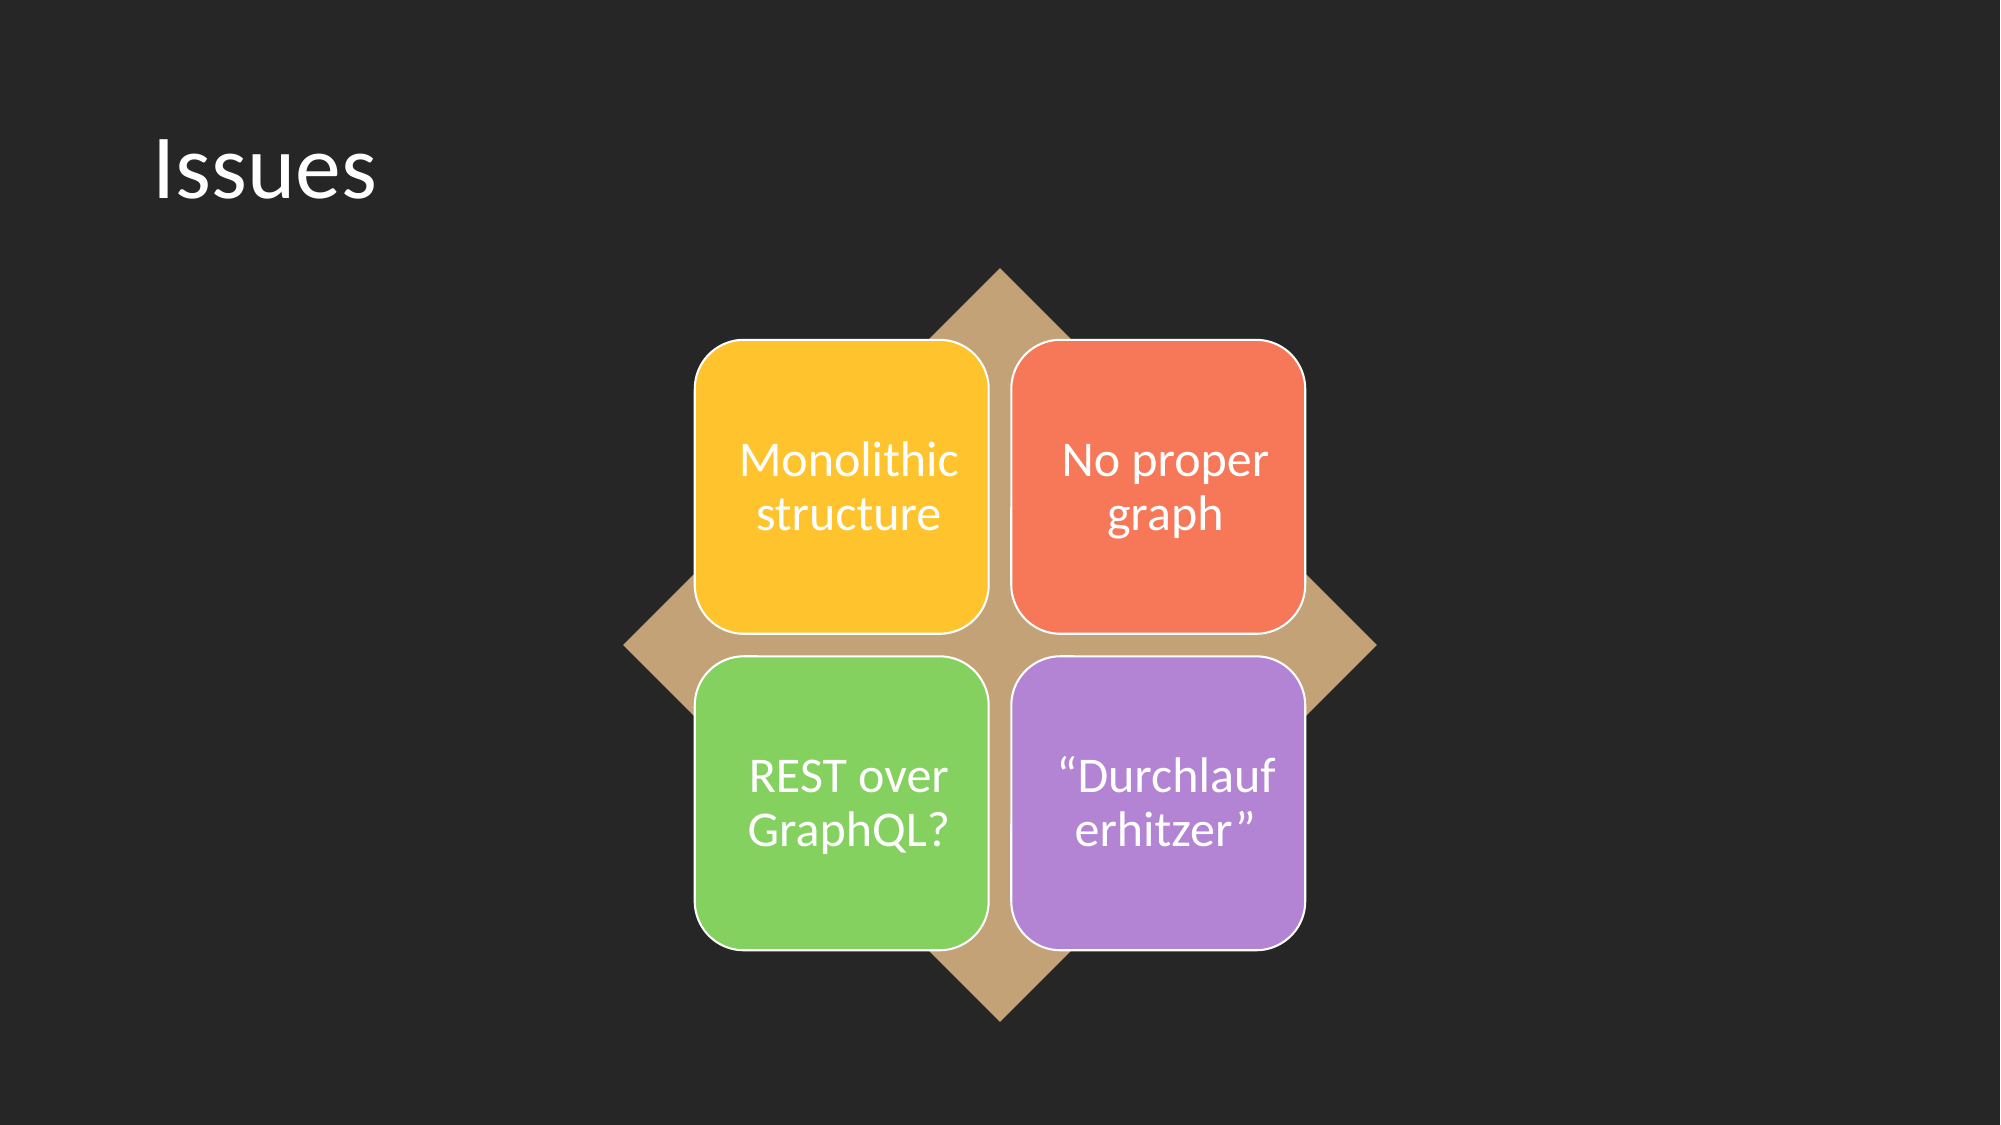

# Issues
Monolithic structure
No proper graph
REST over GraphQL?
“Durchlauferhitzer”